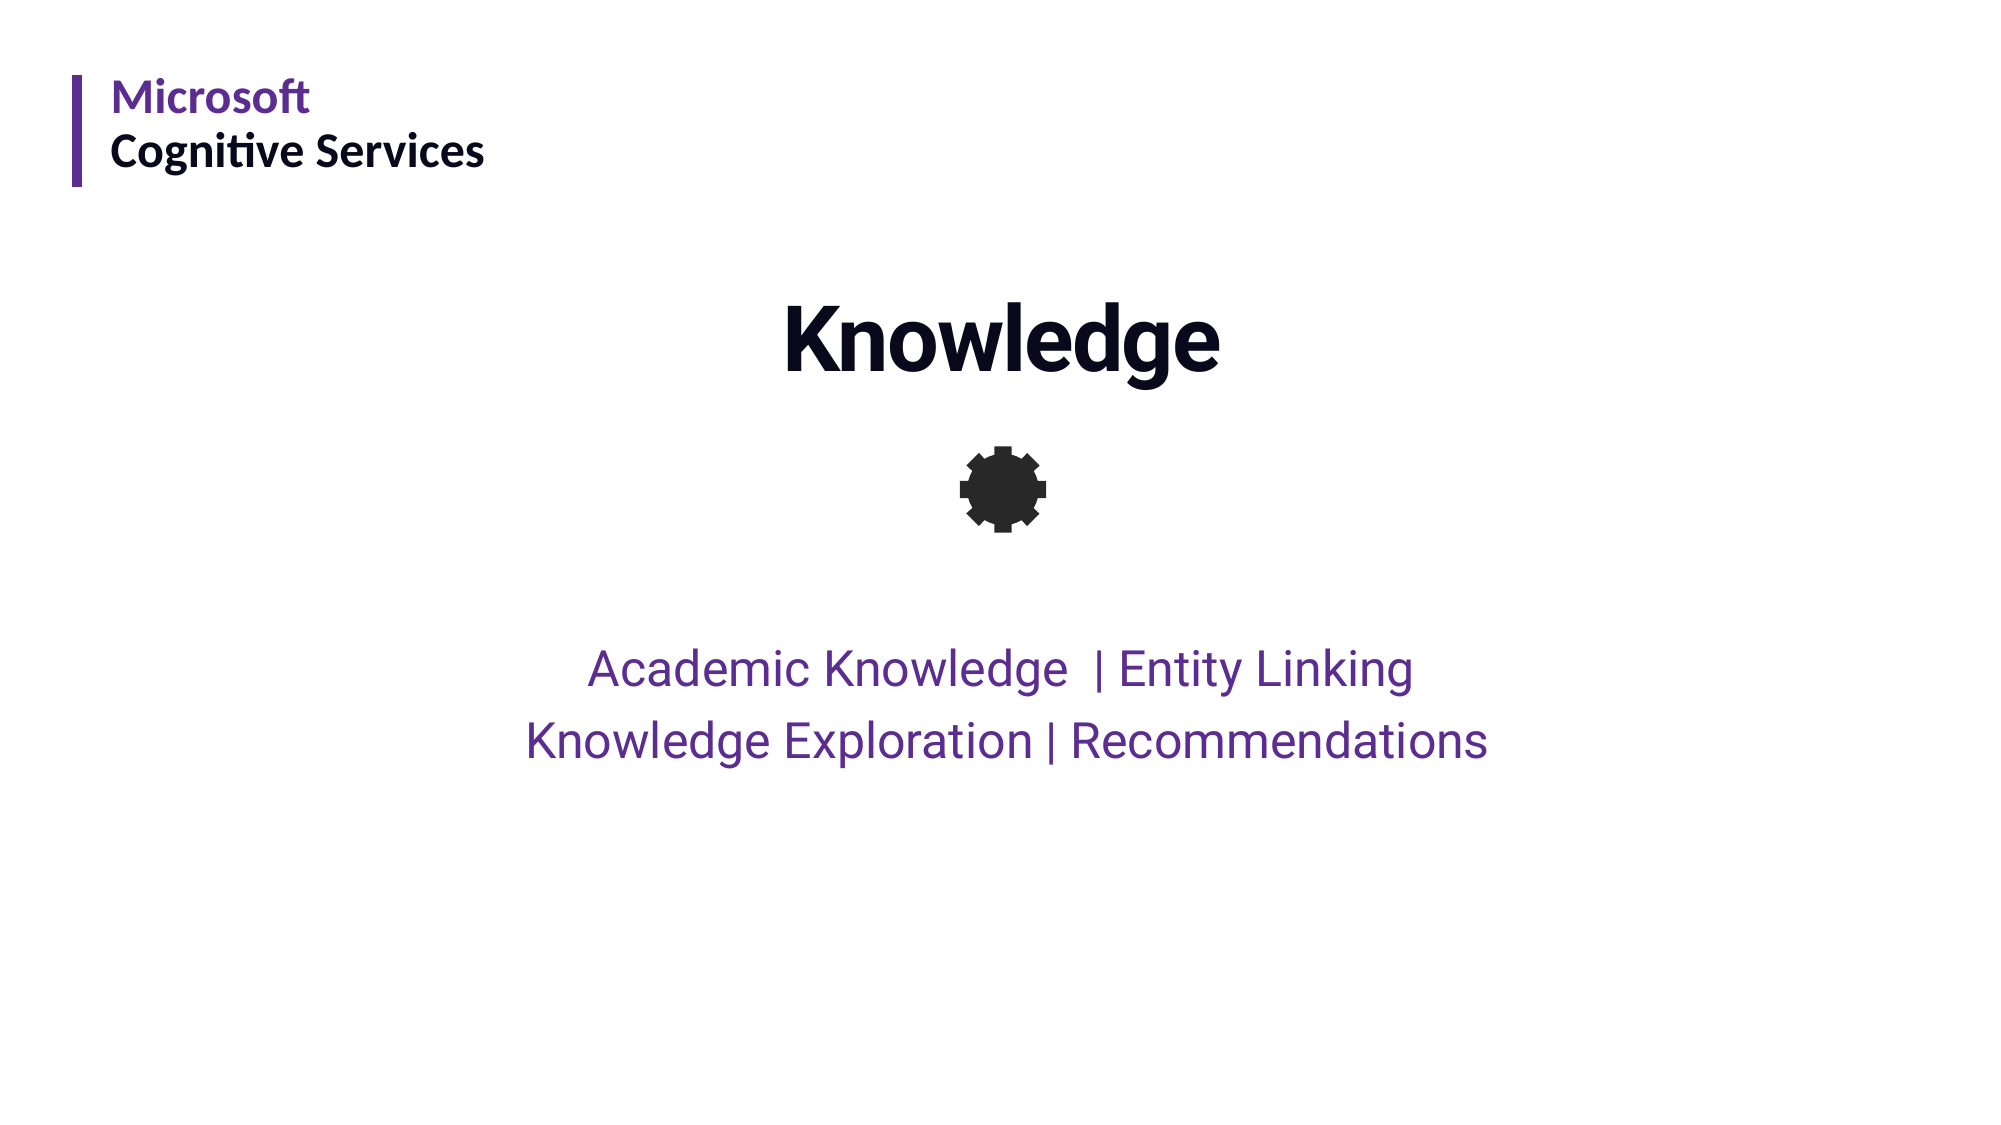

#
Microsoft
Cognitive Services

Knowledge

Academic Knowledge  | Entity Linking
Knowledge Exploration | Recommendations